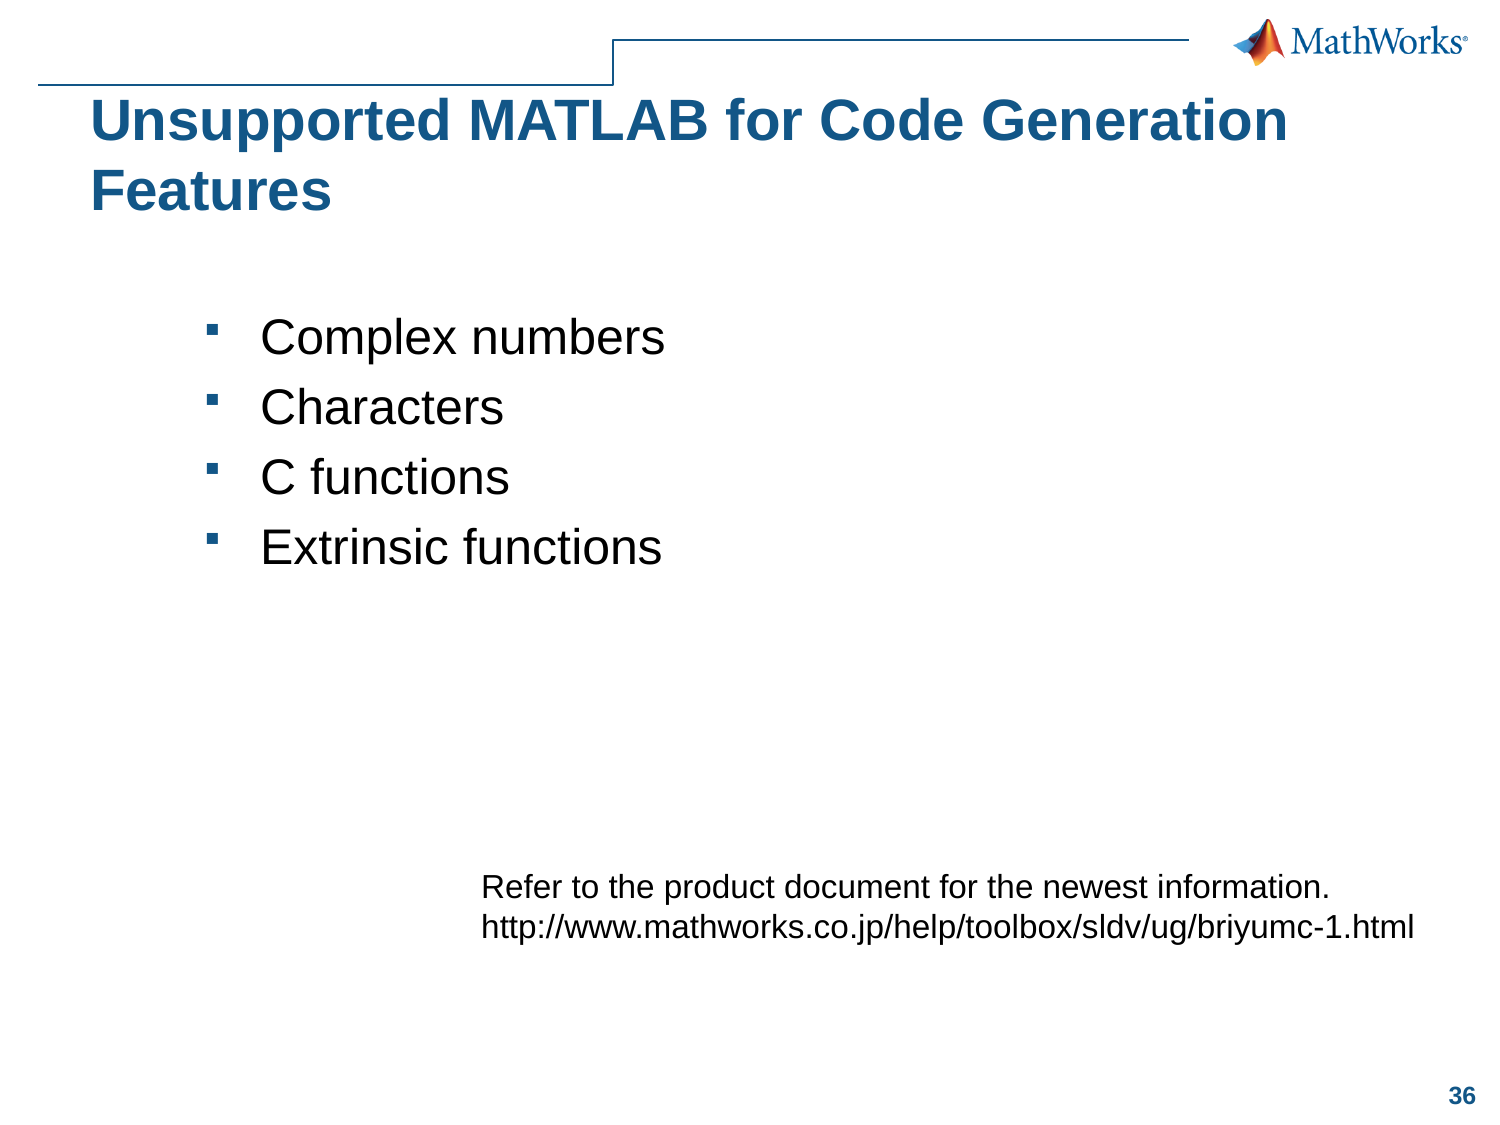

# Unsupported MATLAB for Code Generation Features
Complex numbers
Characters
C functions
Extrinsic functions
Refer to the product document for the newest information.
http://www.mathworks.co.jp/help/toolbox/sldv/ug/briyumc-1.html